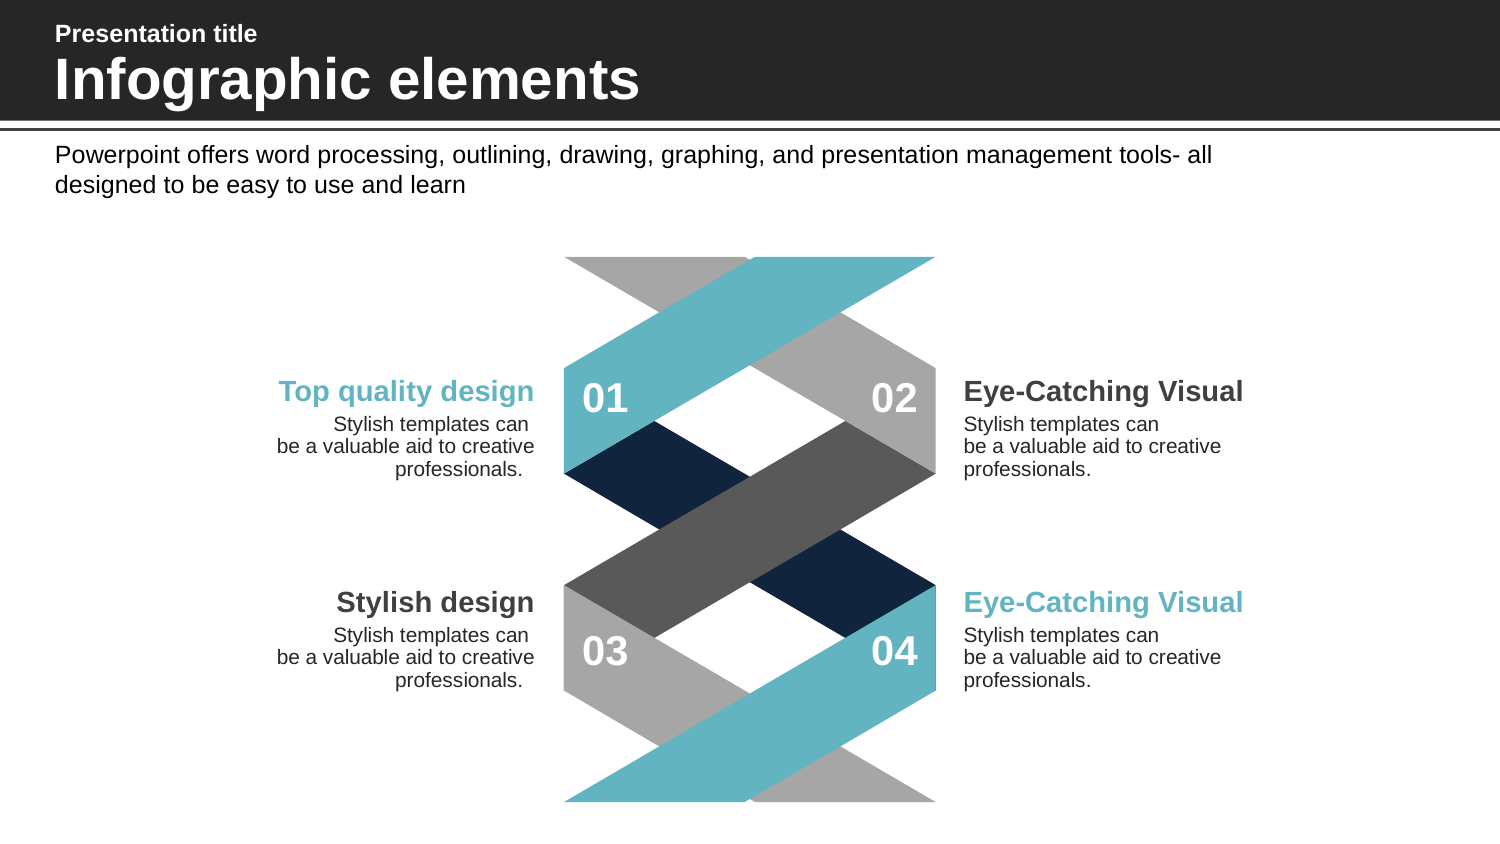

Presentation title
Infographic elements
Powerpoint offers word processing, outlining, drawing, graphing, and presentation management tools- all designed to be easy to use and learn

01
02
Top quality design
Stylish templates can
be a valuable aid to creative professionals.
Eye-Catching Visual
Stylish templates can
be a valuable aid to creative professionals.
Stylish design
Stylish templates can
be a valuable aid to creative professionals.
Eye-Catching Visual
Stylish templates can
be a valuable aid to creative professionals.
03
04